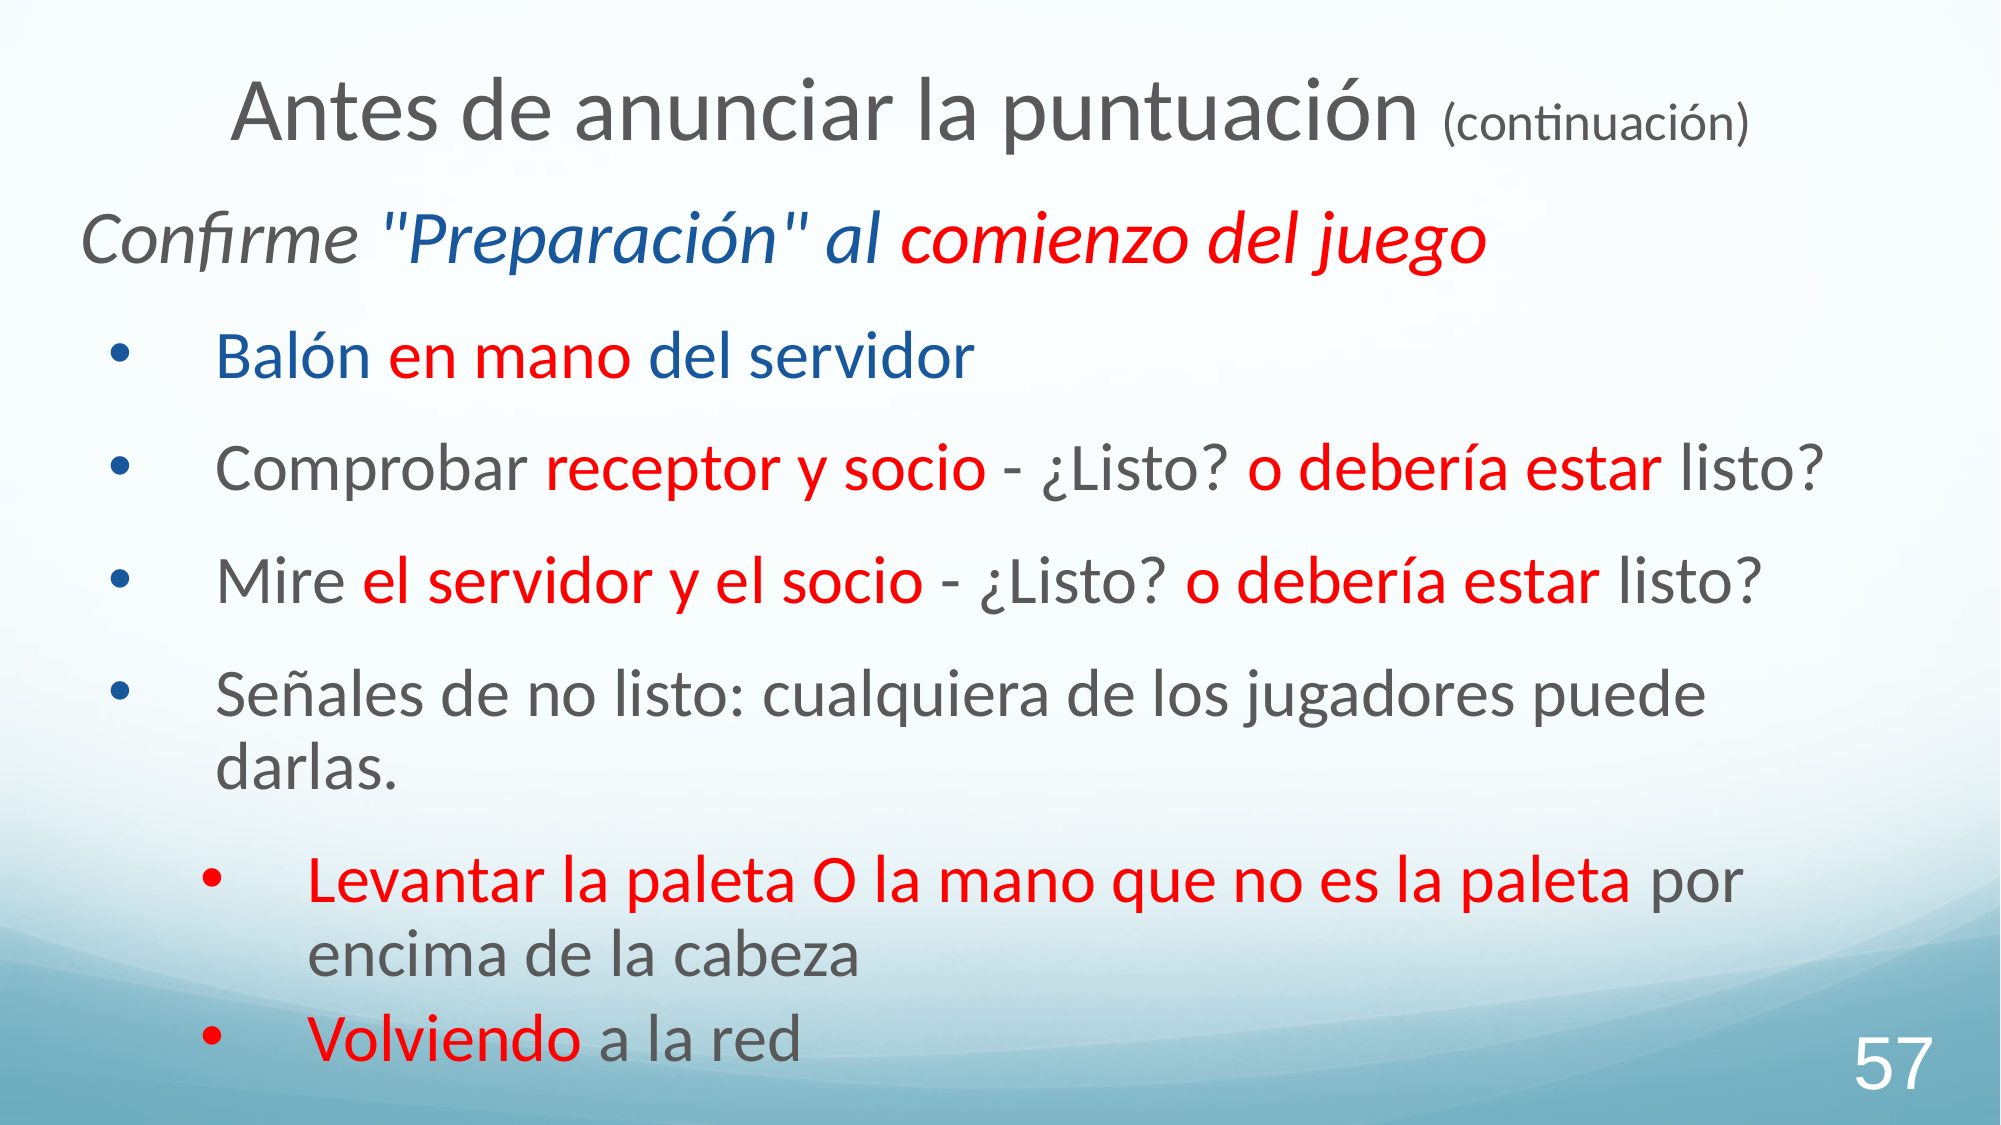

Antes de anunciar la puntuación (continuación)
Confirme "Preparación" al comienzo del juego

Balón en mano del servidor

Comprobar receptor y socio - ¿Listo? o debería estar listo?

Mire el servidor y el socio - ¿Listo? o debería estar listo?

Señales de no listo: cualquiera de los jugadores puede darlas.

Levantar la paleta O la mano que no es la paleta por encima de la cabeza
Volviendo a la red
57